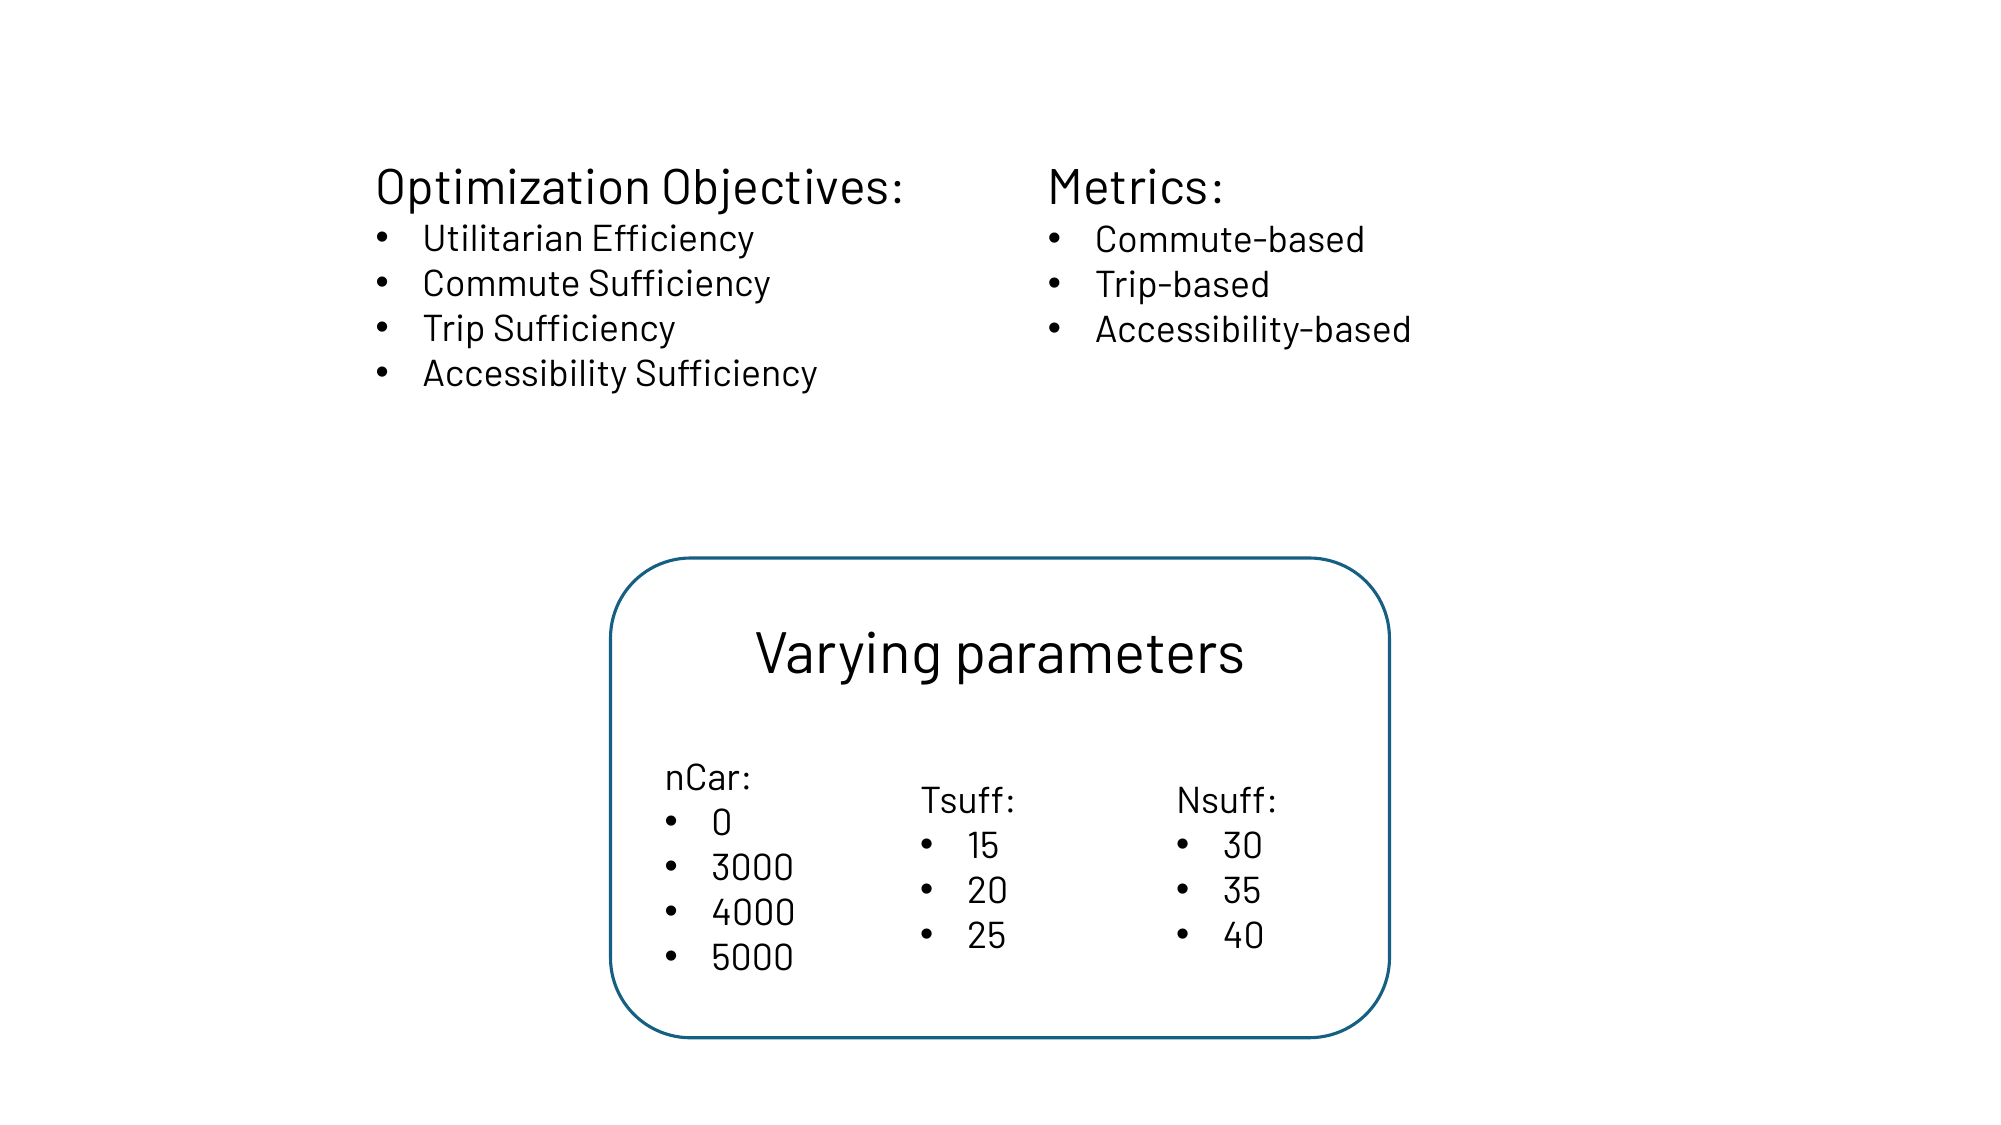

Optimization Objectives:
Utilitarian Efficiency
Commute Sufficiency
Trip Sufficiency
Accessibility Sufficiency
Metrics:
Commute-based
Trip-based
Accessibility-based

Varying parameters
nCar:
0
3000
4000
5000
Nsuff:
30
35
40
Tsuff:
15
20
25